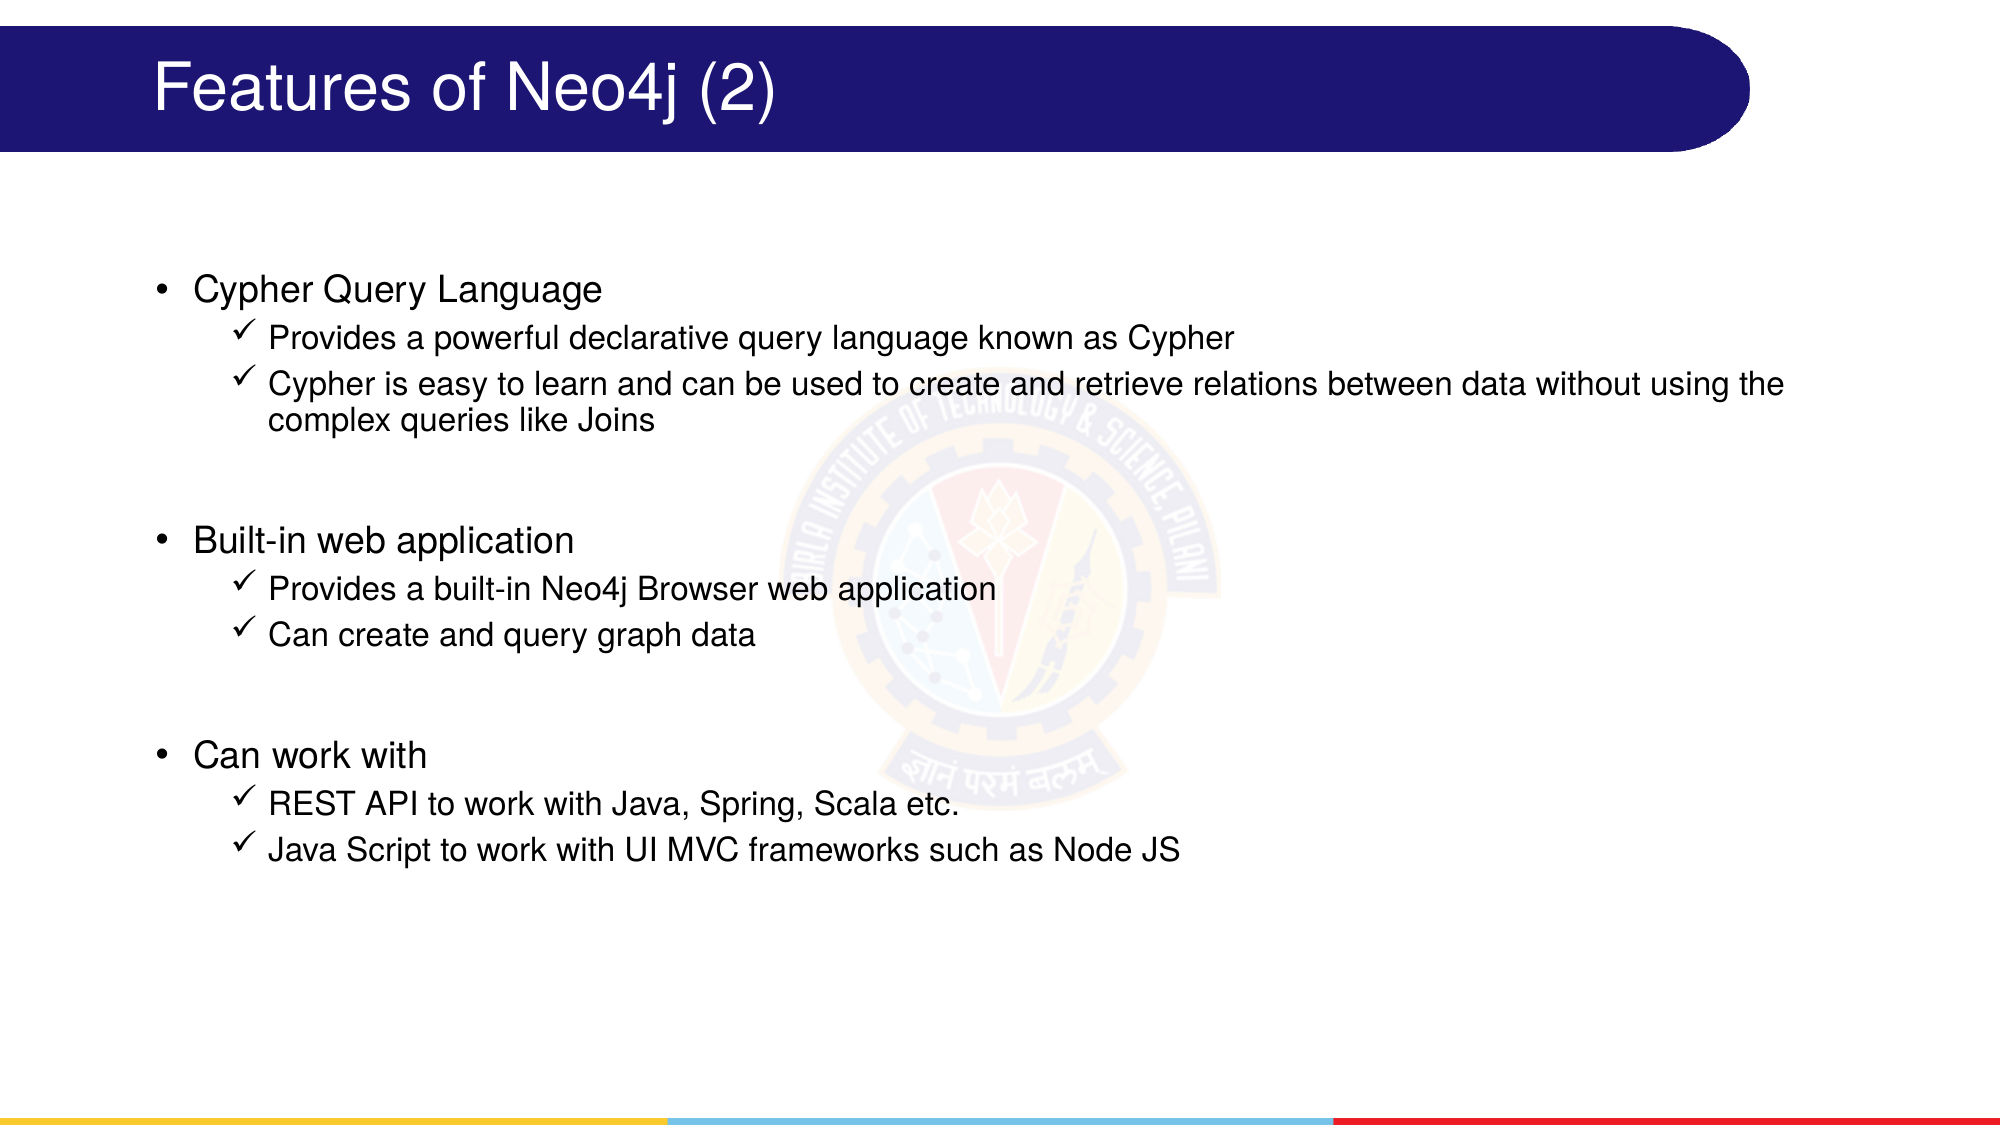

# Features of Neo4j (2)

Cypher Query Language
Provides a powerful declarative query language known as Cypher
Cypher is easy to learn and can be used to create and retrieve relations between data without using the complex queries like Joins

Built-in web application
Provides a built-in Neo4j Browser web application
Can create and query graph data

Can work with
REST API to work with Java, Spring, Scala etc.
Java Script to work with UI MVC frameworks such as Node JS